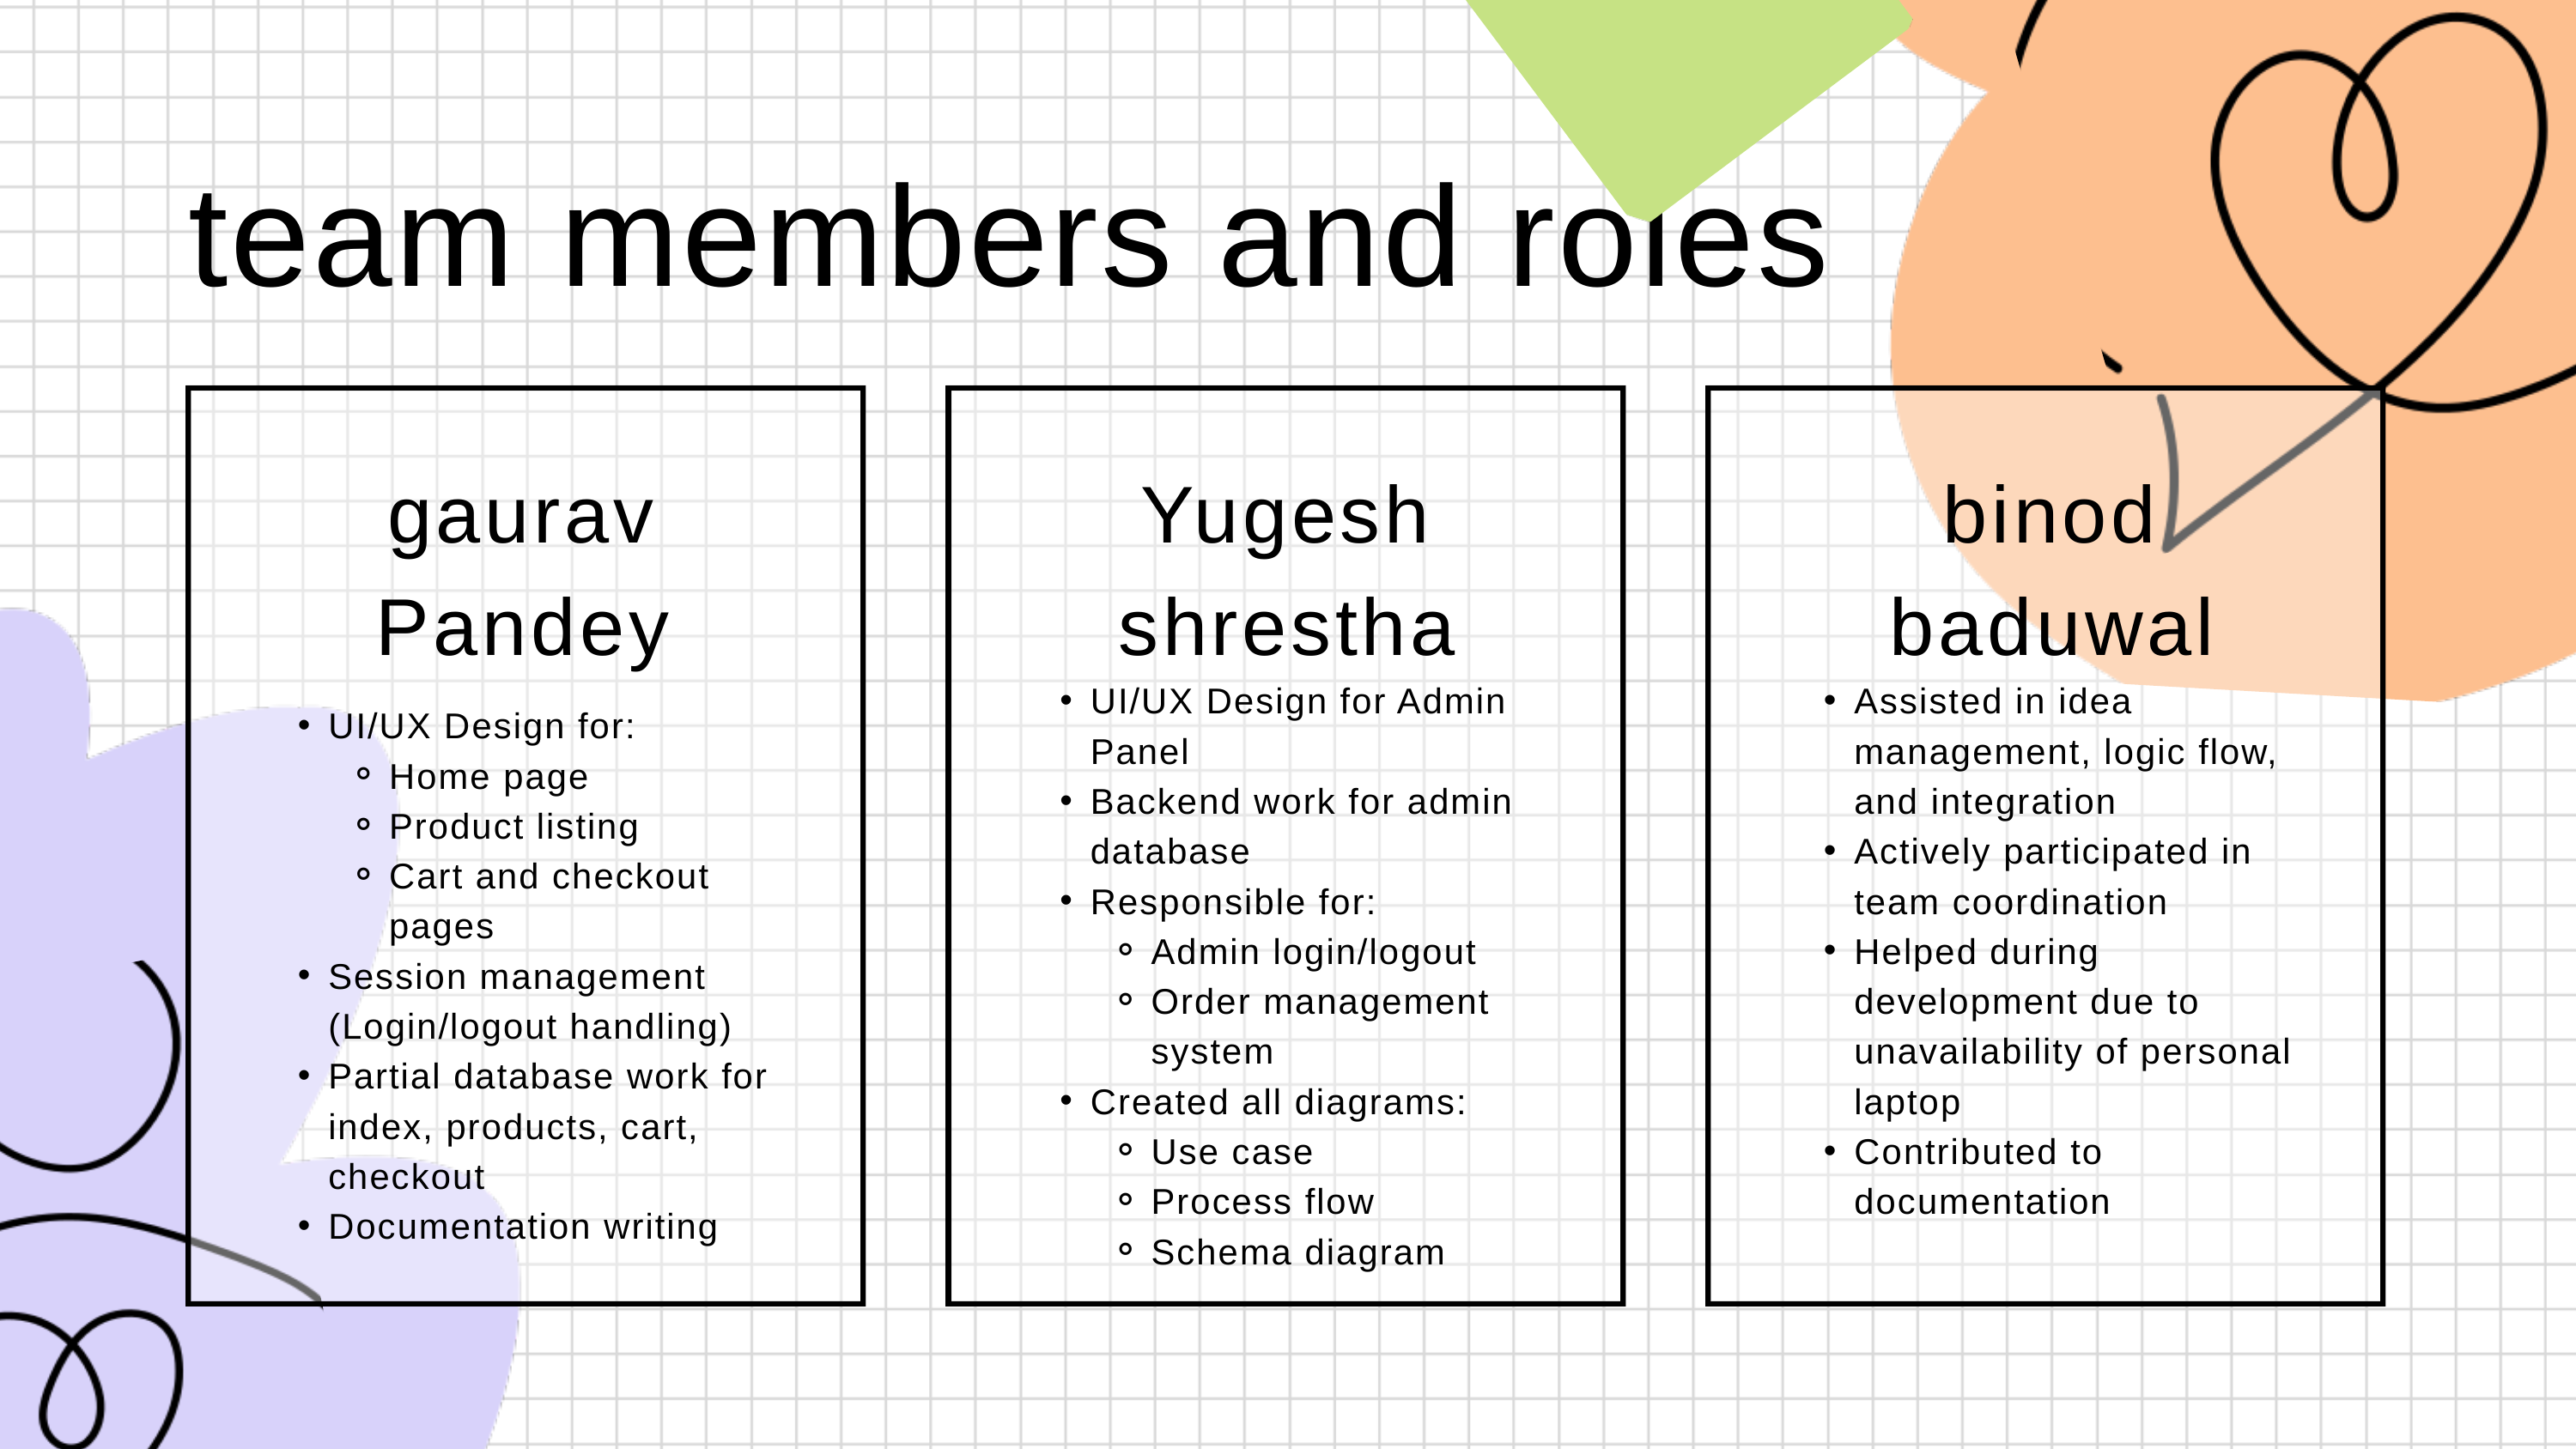

team members and roles

gaurav Pandey
Yugesh shrestha
binod baduwal

UI/UX Design for Admin Panel
Backend work for admin database
Responsible for:
Admin login/logout
Order management system
Created all diagrams:
Use case
Process flow
Schema diagram

Assisted in idea management, logic flow, and integration
Actively participated in team coordination
Helped during development due to unavailability of personal laptop
Contributed to documentation

UI/UX Design for:
Home page
Product listing
Cart and checkout pages
Session management (Login/logout handling)
Partial database work for index, products, cart, checkout
Documentation writing